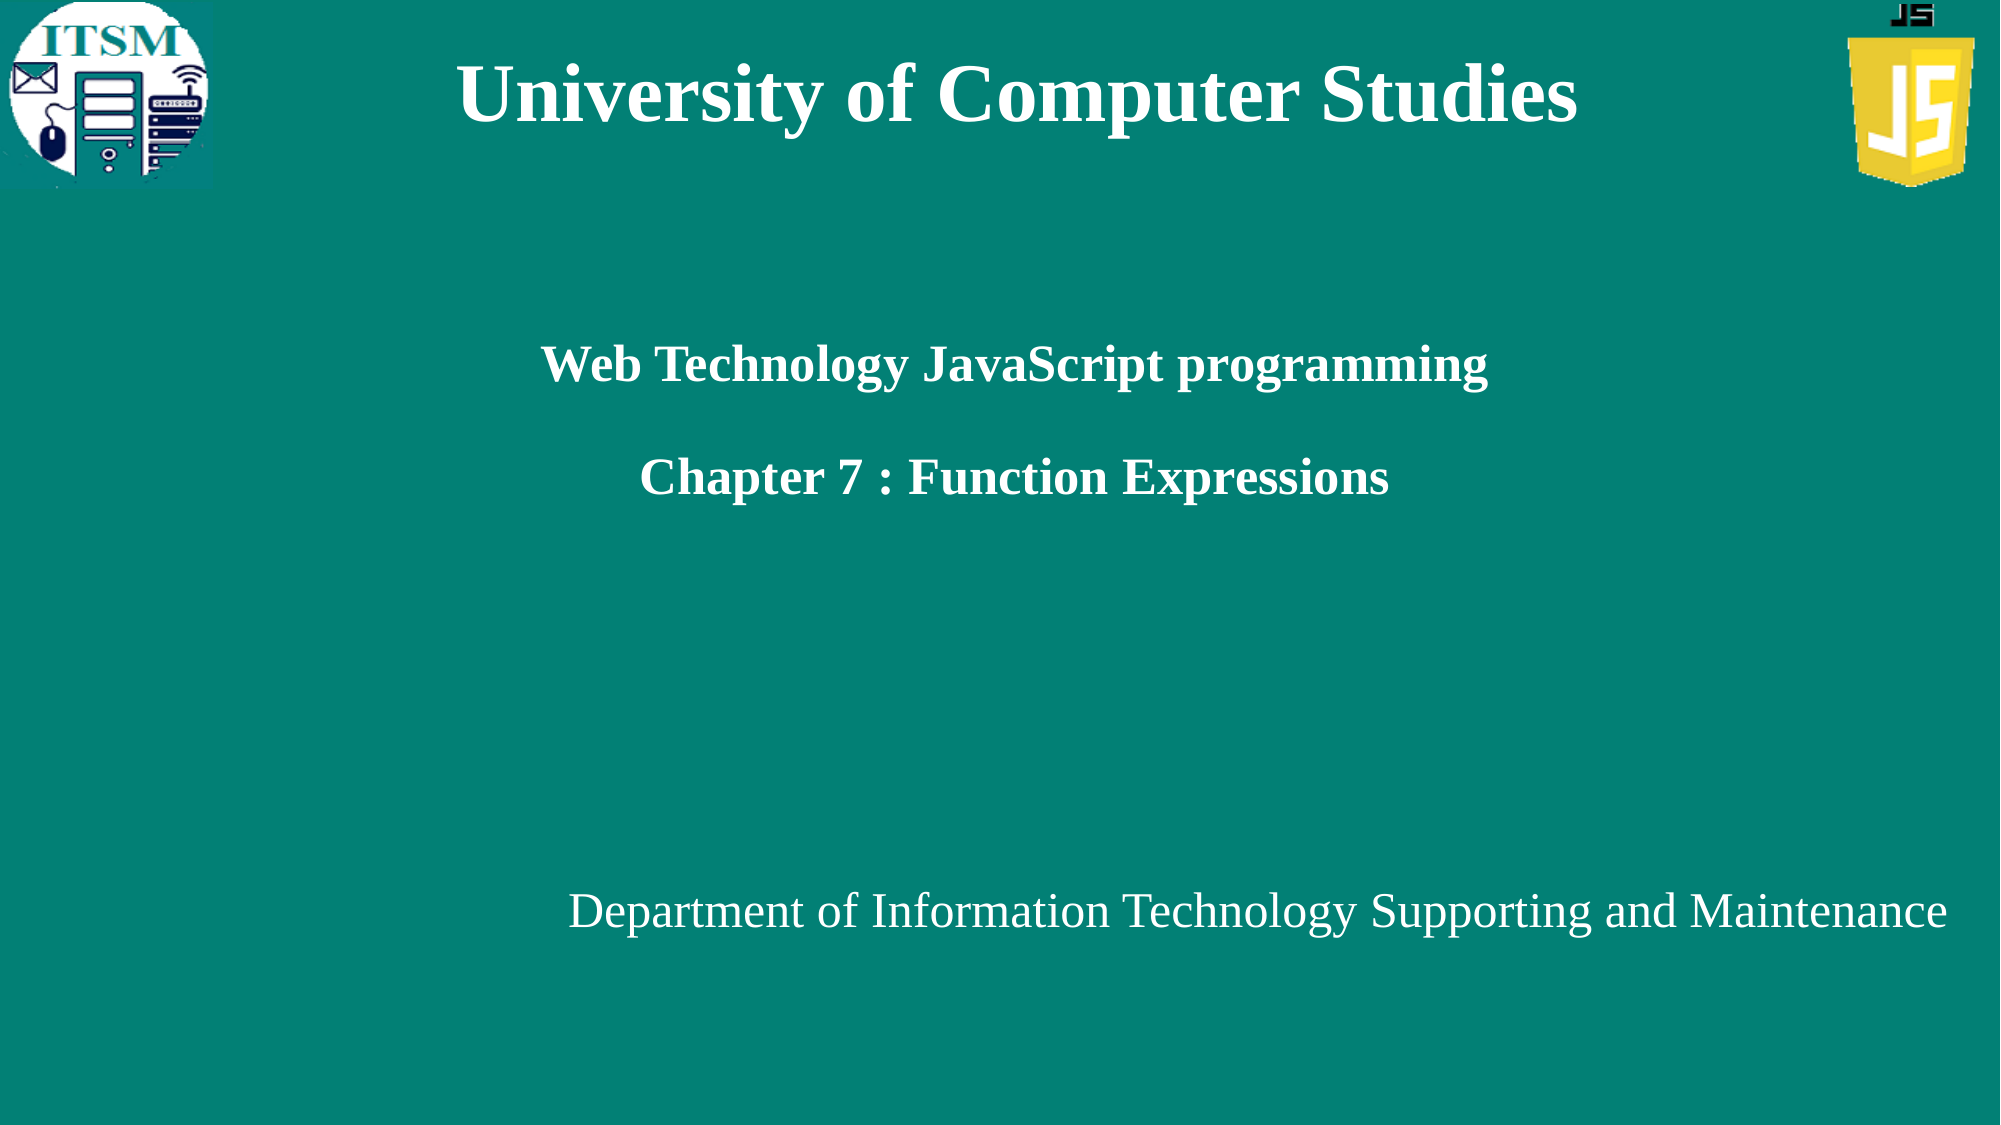

University of Computer Studies
# Web Technology JavaScript programming Chapter 7 : Function Expressions
Department of Information Technology Supporting and Maintenance